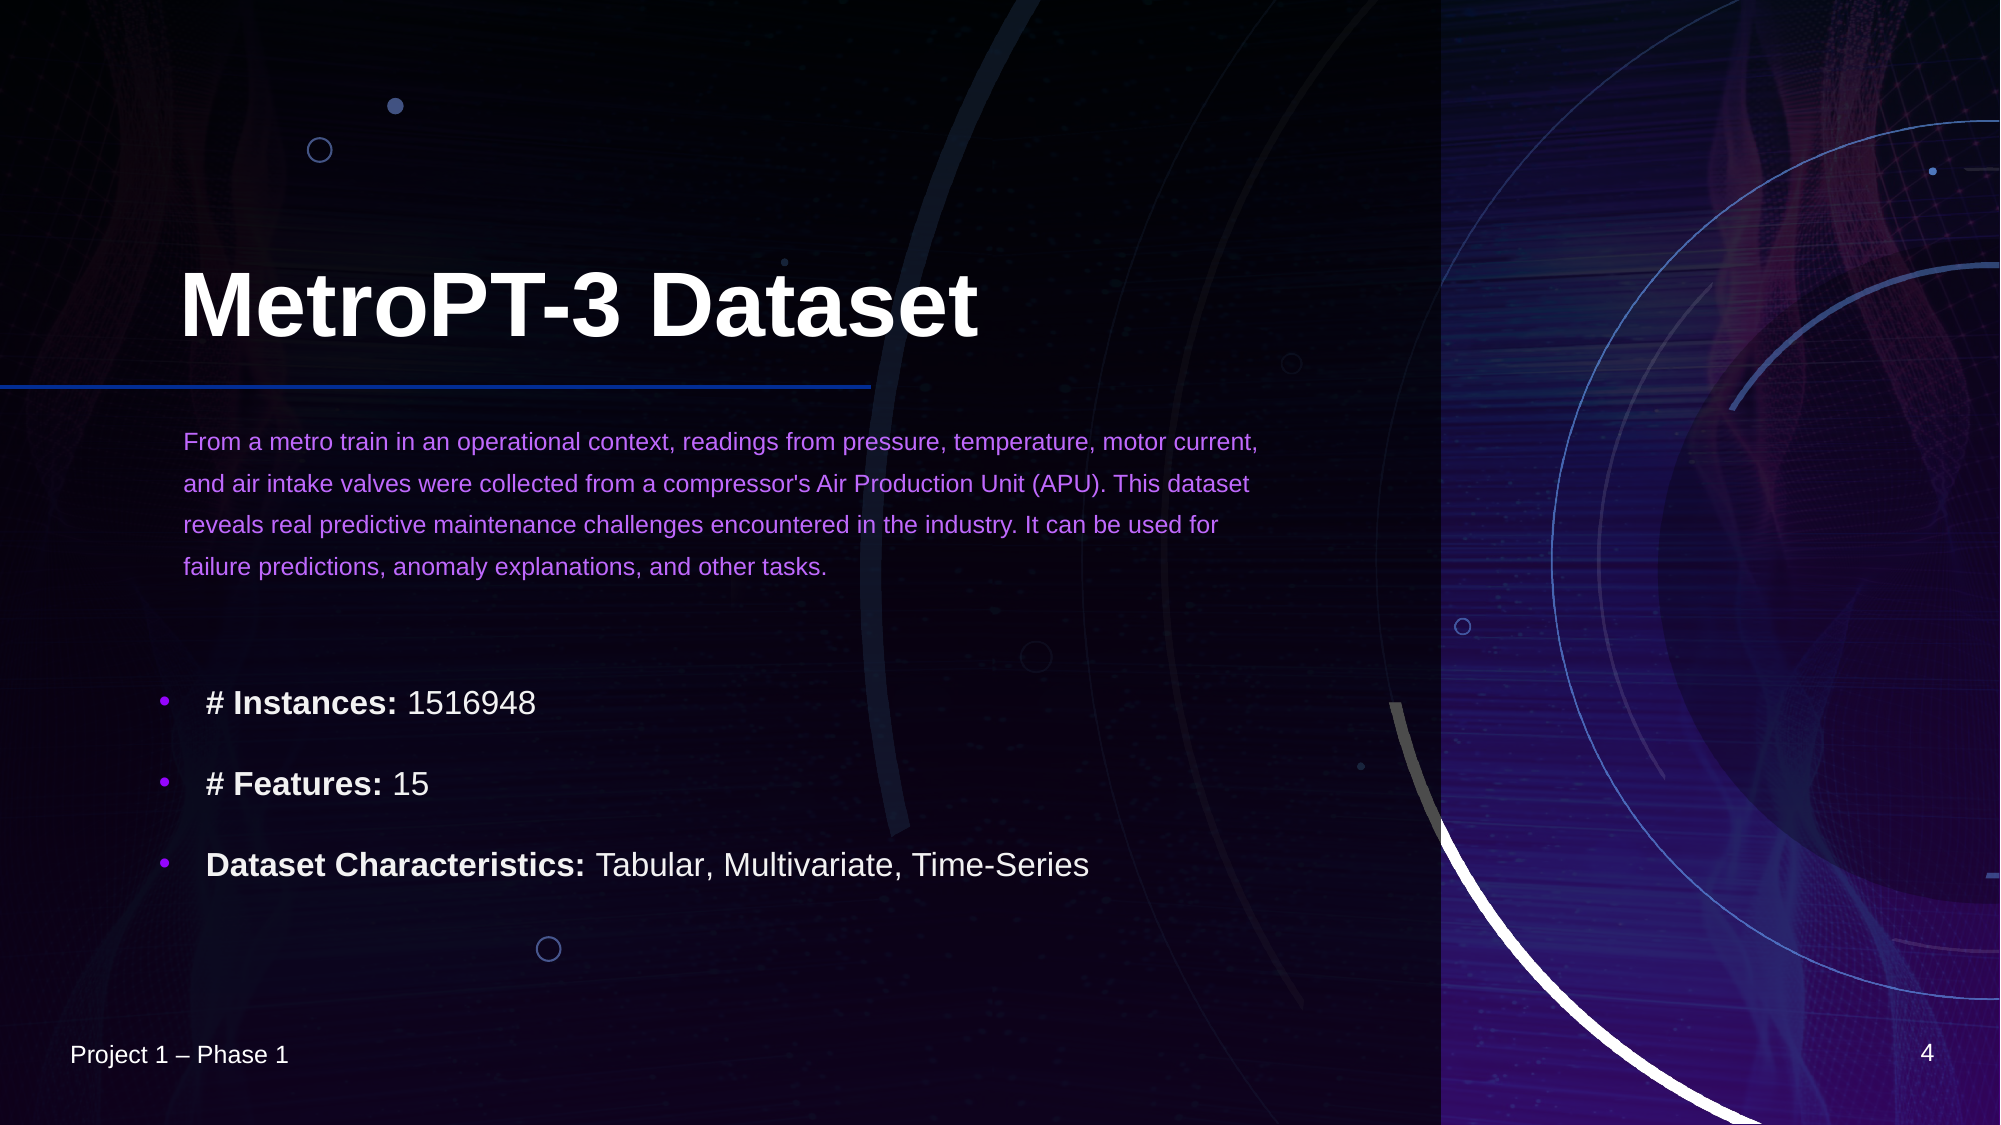

# MetroPT-3 Dataset
From a metro train in an operational context, readings from pressure, temperature, motor current, and air intake valves were collected from a compressor's Air Production Unit (APU). This dataset reveals real predictive maintenance challenges encountered in the industry. It can be used for failure predictions, anomaly explanations, and other tasks.

# Instances: 1516948
# Features: 15
Dataset Characteristics: Tabular, Multivariate, Time-Series

4
Project 1 – Phase 1